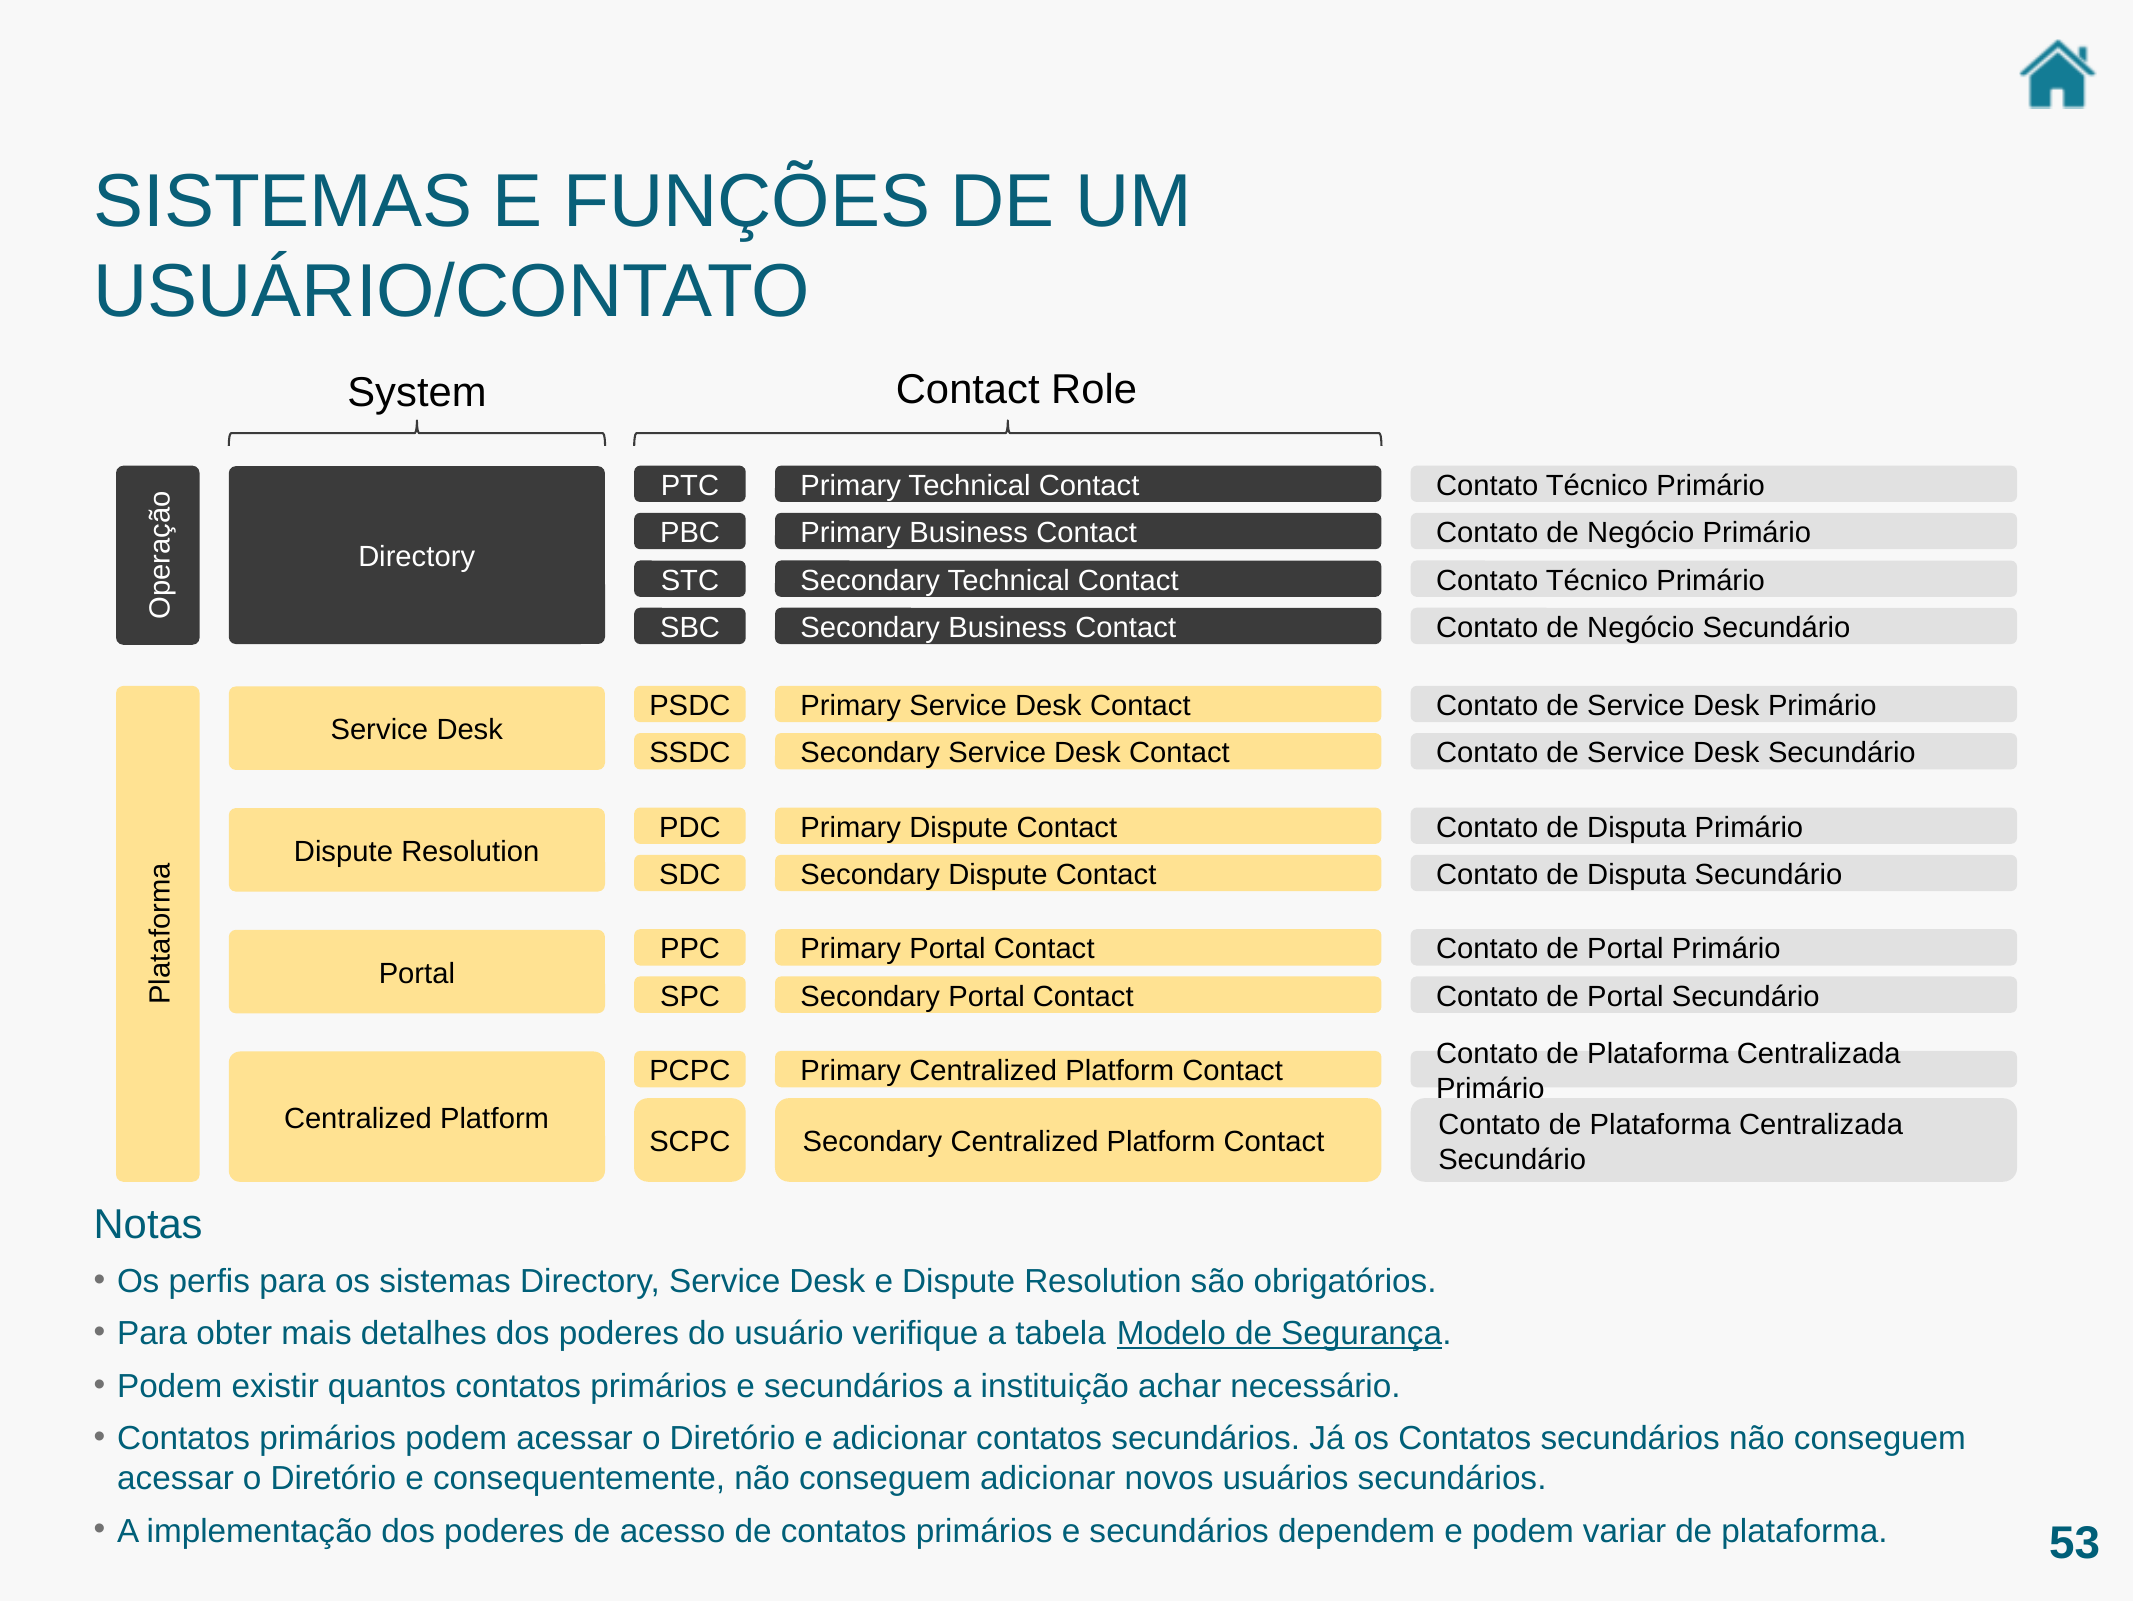

SISTEMAS E FUNÇÕES DE UM
USUÁRIO/CONTATO
System
Contact Role

PTC
Primary Technical Contact
Contato Técnico Primário
Directory
PBC
Primary Business Contact
Contato de Negócio Primário
Operação
STC
Secondary Technical Contact
Contato Técnico Primário
SBC
Secondary Business Contact
Contato de Negócio Secundário
PSDC
Primary Service Desk Contact
Contato de Service Desk Primário
Service Desk
SSDC
Secondary Service Desk Contact
Contato de Service Desk Secundário
PDC
Primary Dispute Contact
Contato de Disputa Primário
Dispute Resolution
SDC
Secondary Dispute Contact
Contato de Disputa Secundário
Plataforma
PPC
Primary Portal Contact
Contato de Portal Primário
Portal
SPC
Secondary Portal Contact
Contato de Portal Secundário
PCPC
Primary Centralized Platform Contact
Contato de Plataforma Centralizada Primário
Centralized Platform
SCPC
Secondary Centralized Platform Contact
Contato de Plataforma Centralizada Secundário
Notas
Os perfis para os sistemas Directory, Service Desk e Dispute Resolution são obrigatórios.
Para obter mais detalhes dos poderes do usuário verifique a tabela Modelo de Segurança.
Podem existir quantos contatos primários e secundários a instituição achar necessário.
Contatos primários podem acessar o Diretório e adicionar contatos secundários. Já os Contatos secundários não conseguem acessar o Diretório e consequentemente, não conseguem adicionar novos usuários secundários.
A implementação dos poderes de acesso de contatos primários e secundários dependem e podem variar de plataforma.
53